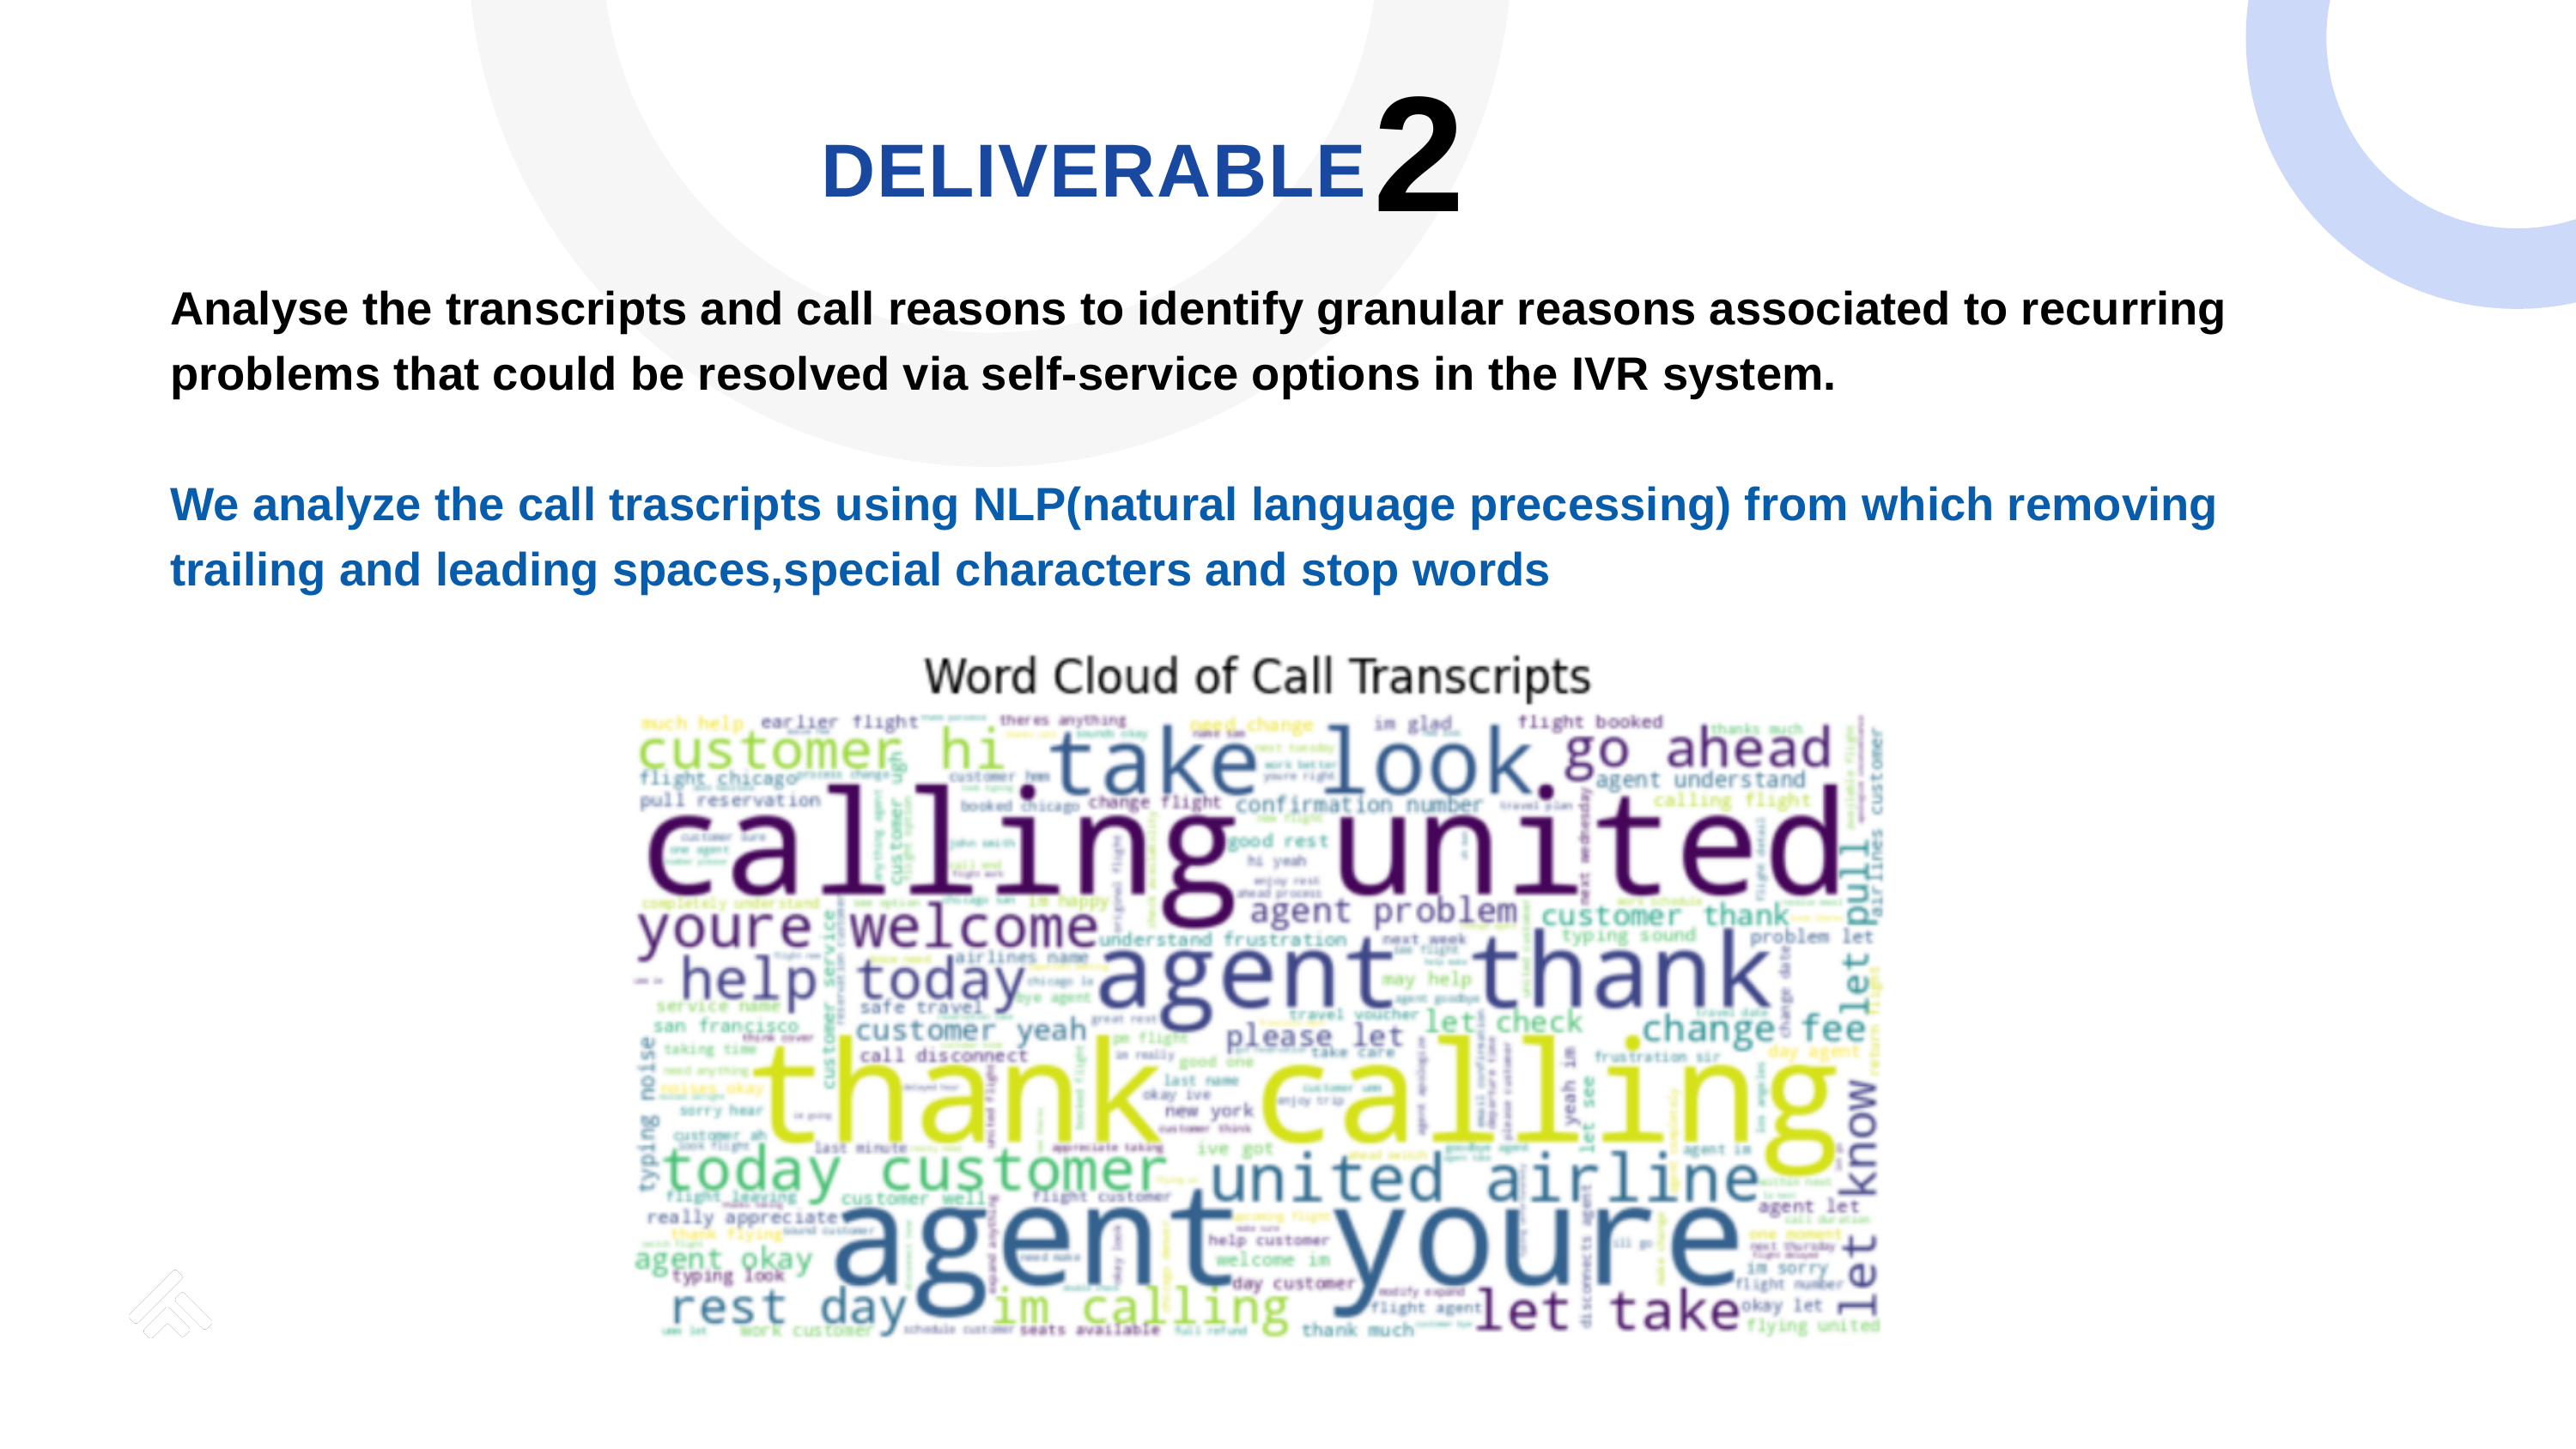

2
DELIVERABLE

Analyse the transcripts and call reasons to identify granular reasons associated to recurring problems that could be resolved via self-service options in the IVR system.

We analyze the call trascripts using NLP(natural language precessing) from which removing trailing and leading spaces,special characters and stop words